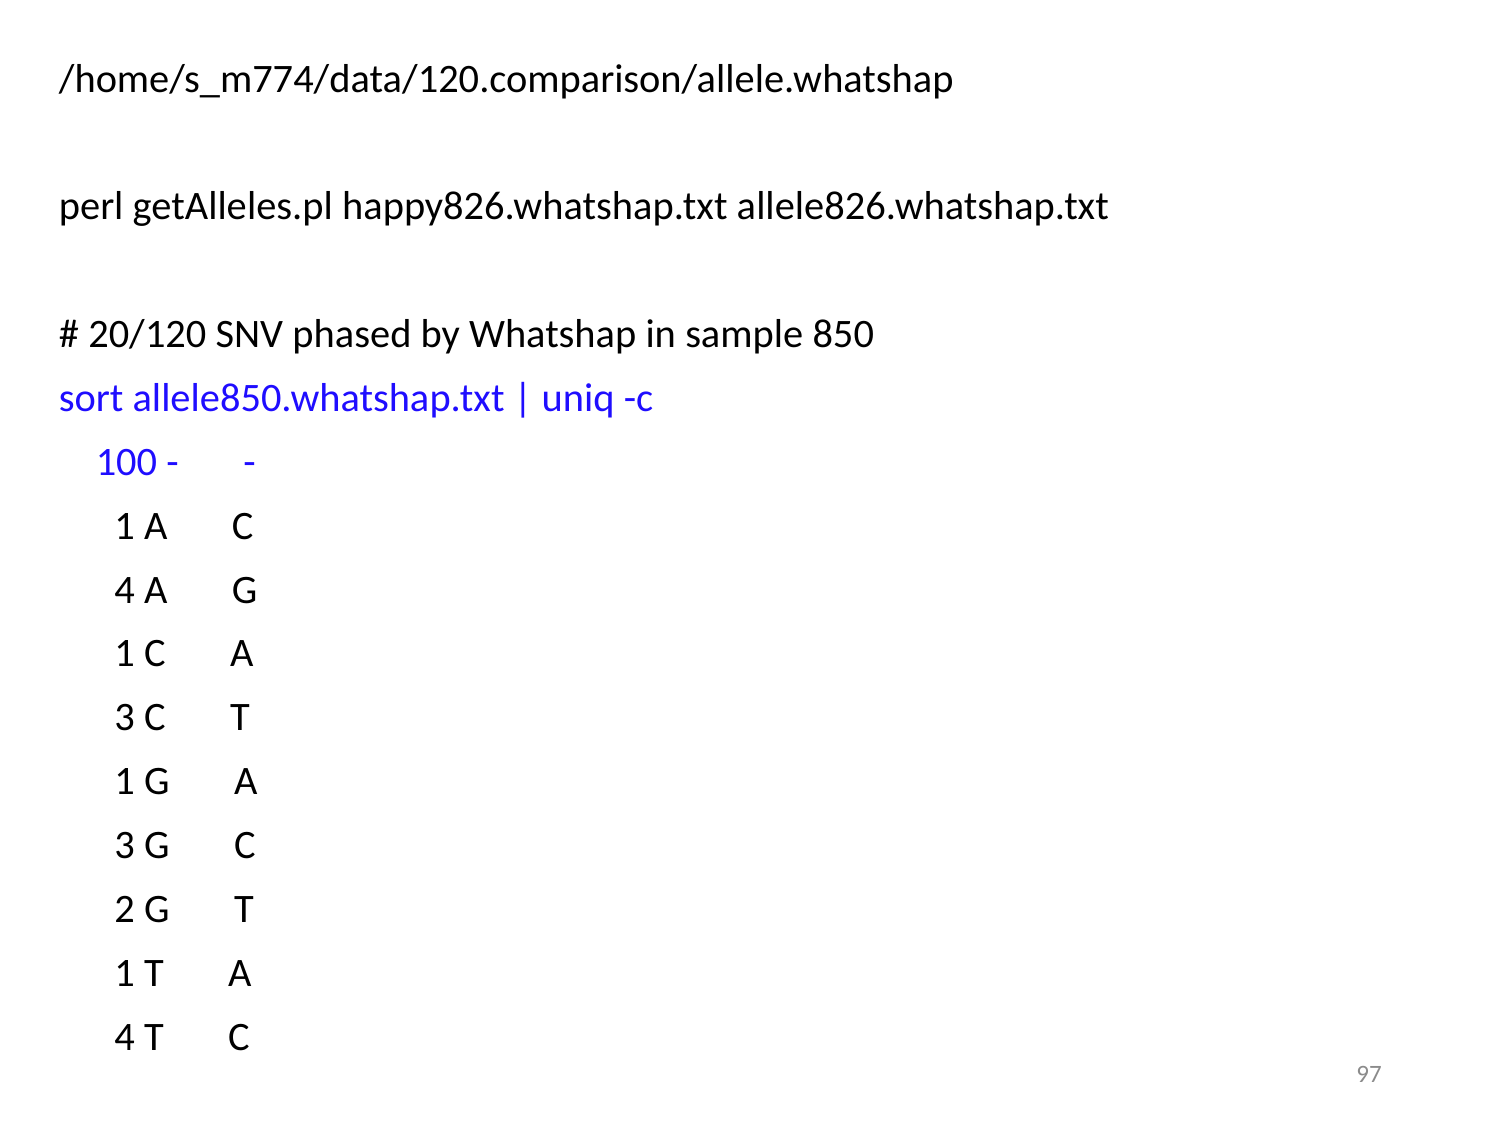

/home/s_m774/data/120.comparison/allele.whatshap

perl getAlleles.pl happy826.whatshap.txt allele826.whatshap.txt

# 20/120 SNV phased by Whatshap in sample 850
sort allele850.whatshap.txt | uniq -c
    100 -       -
      1 A       C
      4 A       G
      1 C       A
      3 C       T
      1 G       A
      3 G       C
      2 G       T
      1 T       A
      4 T       C
97